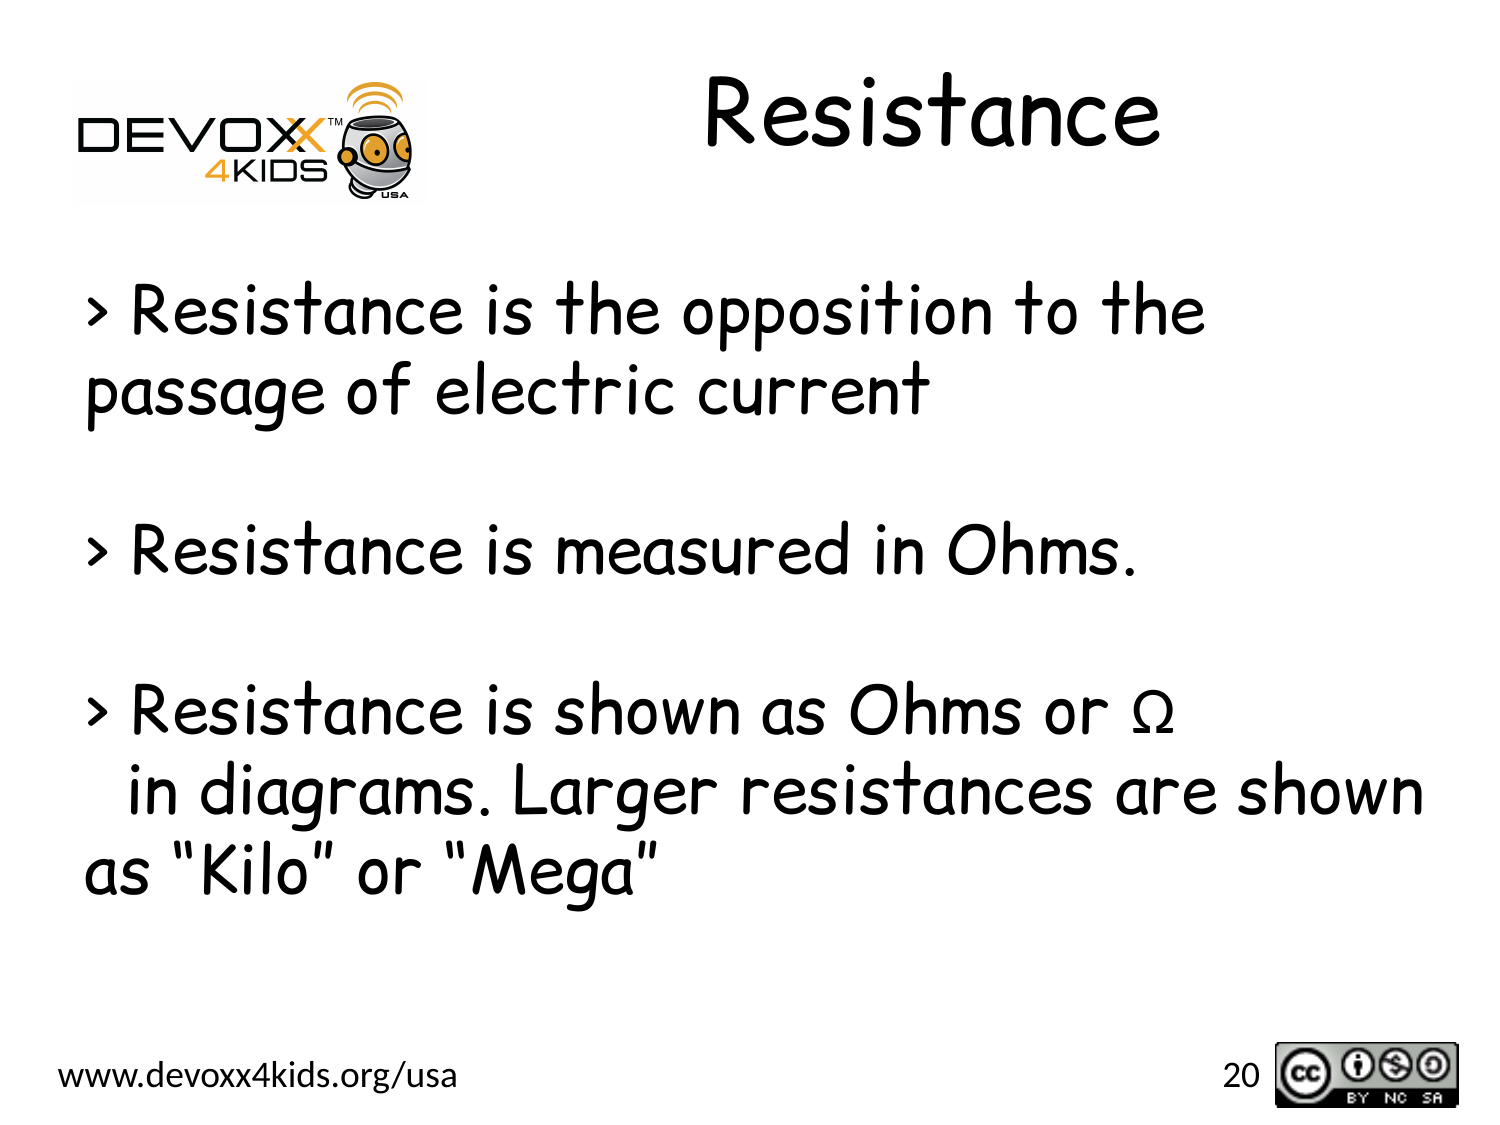

# Resistance
> Resistance is the opposition to the passage of electric current

> Resistance is measured in Ohms.

> Resistance is shown as Ohms or Ω
  in diagrams. Larger resistances are shown as “Kilo” or “Mega”

20